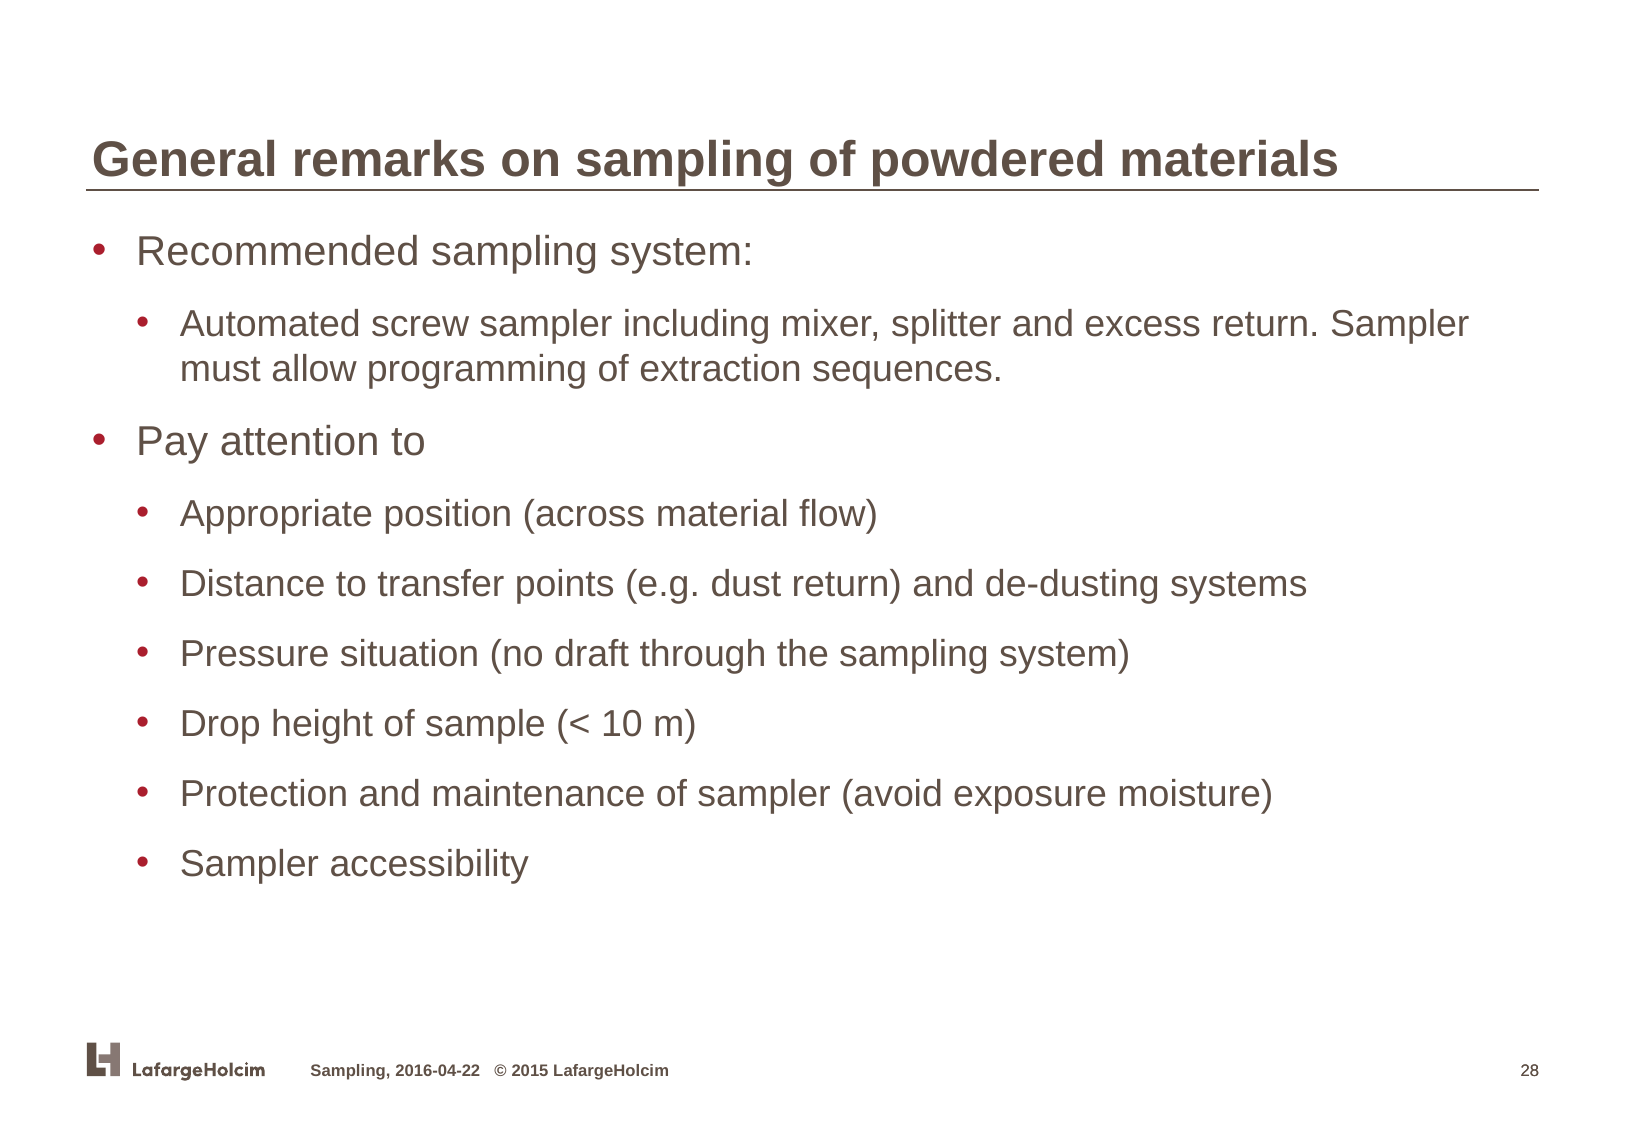

General remarks on sampling of powdered materials
Recommended sampling system:
Automated screw sampler including mixer, splitter and excess return. Sampler must allow programming of extraction sequences.
Pay attention to
Appropriate position (across material flow)
Distance to transfer points (e.g. dust return) and de-dusting systems
Pressure situation (no draft through the sampling system)
Drop height of sample (< 10 m)
Protection and maintenance of sampler (avoid exposure moisture)
Sampler accessibility
Sampling, 2016-04-22   © 2015 LafargeHolcim
28
28